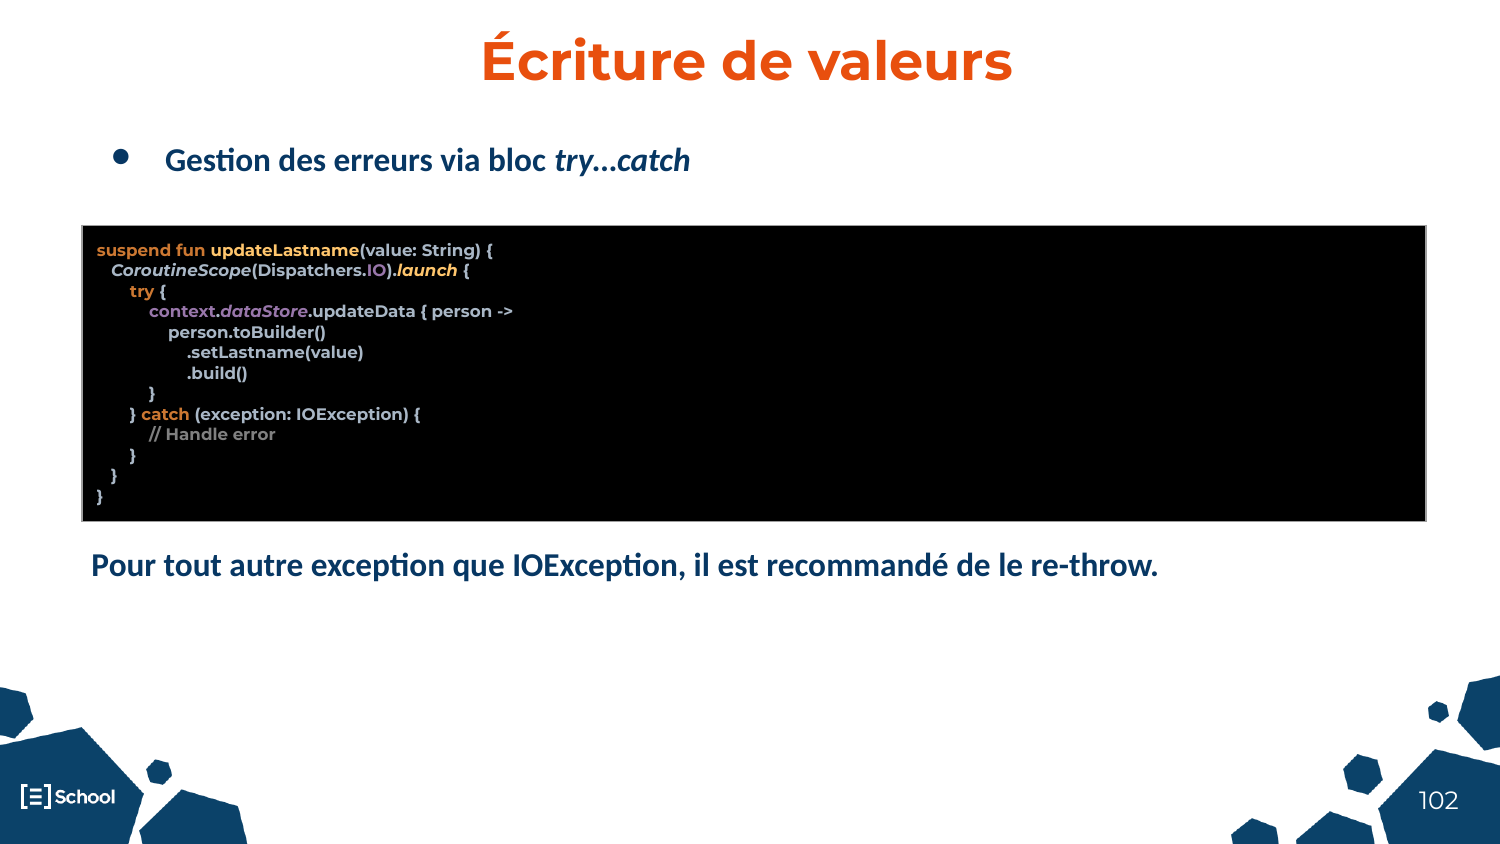

Écriture de valeurs

Gestion des erreurs via bloc try…catch
| suspend fun updateLastname(value: String) { CoroutineScope(Dispatchers.IO).launch { try { context.dataStore.updateData { person -> person.toBuilder() .setLastname(value) .build() } } catch (exception: IOException) { // Handle error } } } |
| --- |
Pour tout autre exception que IOException, il est recommandé de le re-throw.
102